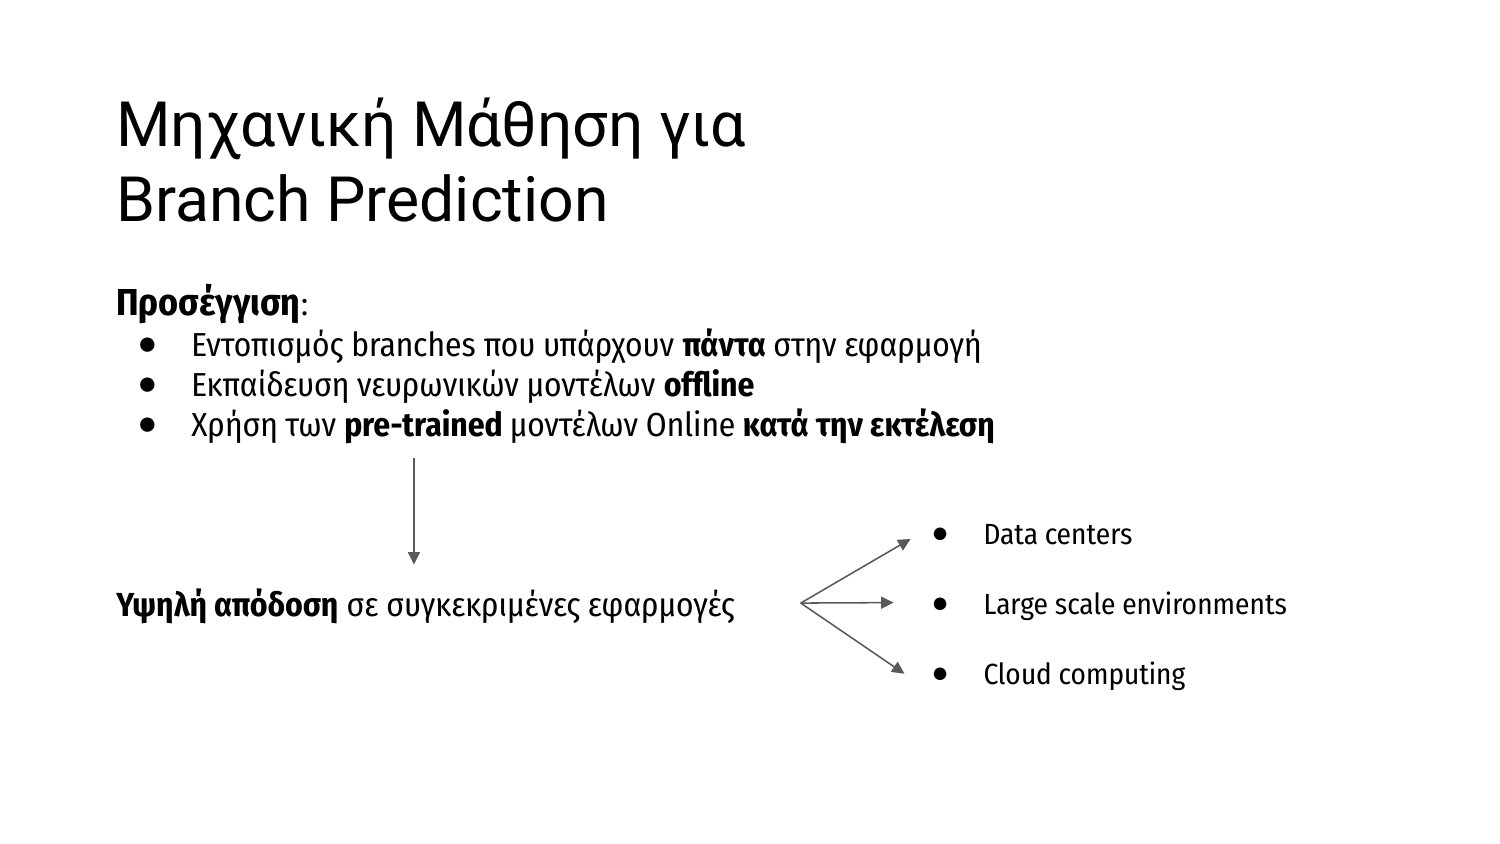

# Μηχανική Μάθηση για
Branch Prediction
Προσέγγιση:
Εντοπισμός branches που υπάρχουν πάντα στην εφαρμογή
Εκπαίδευση νευρωνικών μοντέλων offline
Χρήση των pre-trained μοντέλων Online κατά την εκτέλεση
Υψηλή απόδοση σε συγκεκριμένες εφαρμογές
Data centers

Large scale environments

Cloud computing